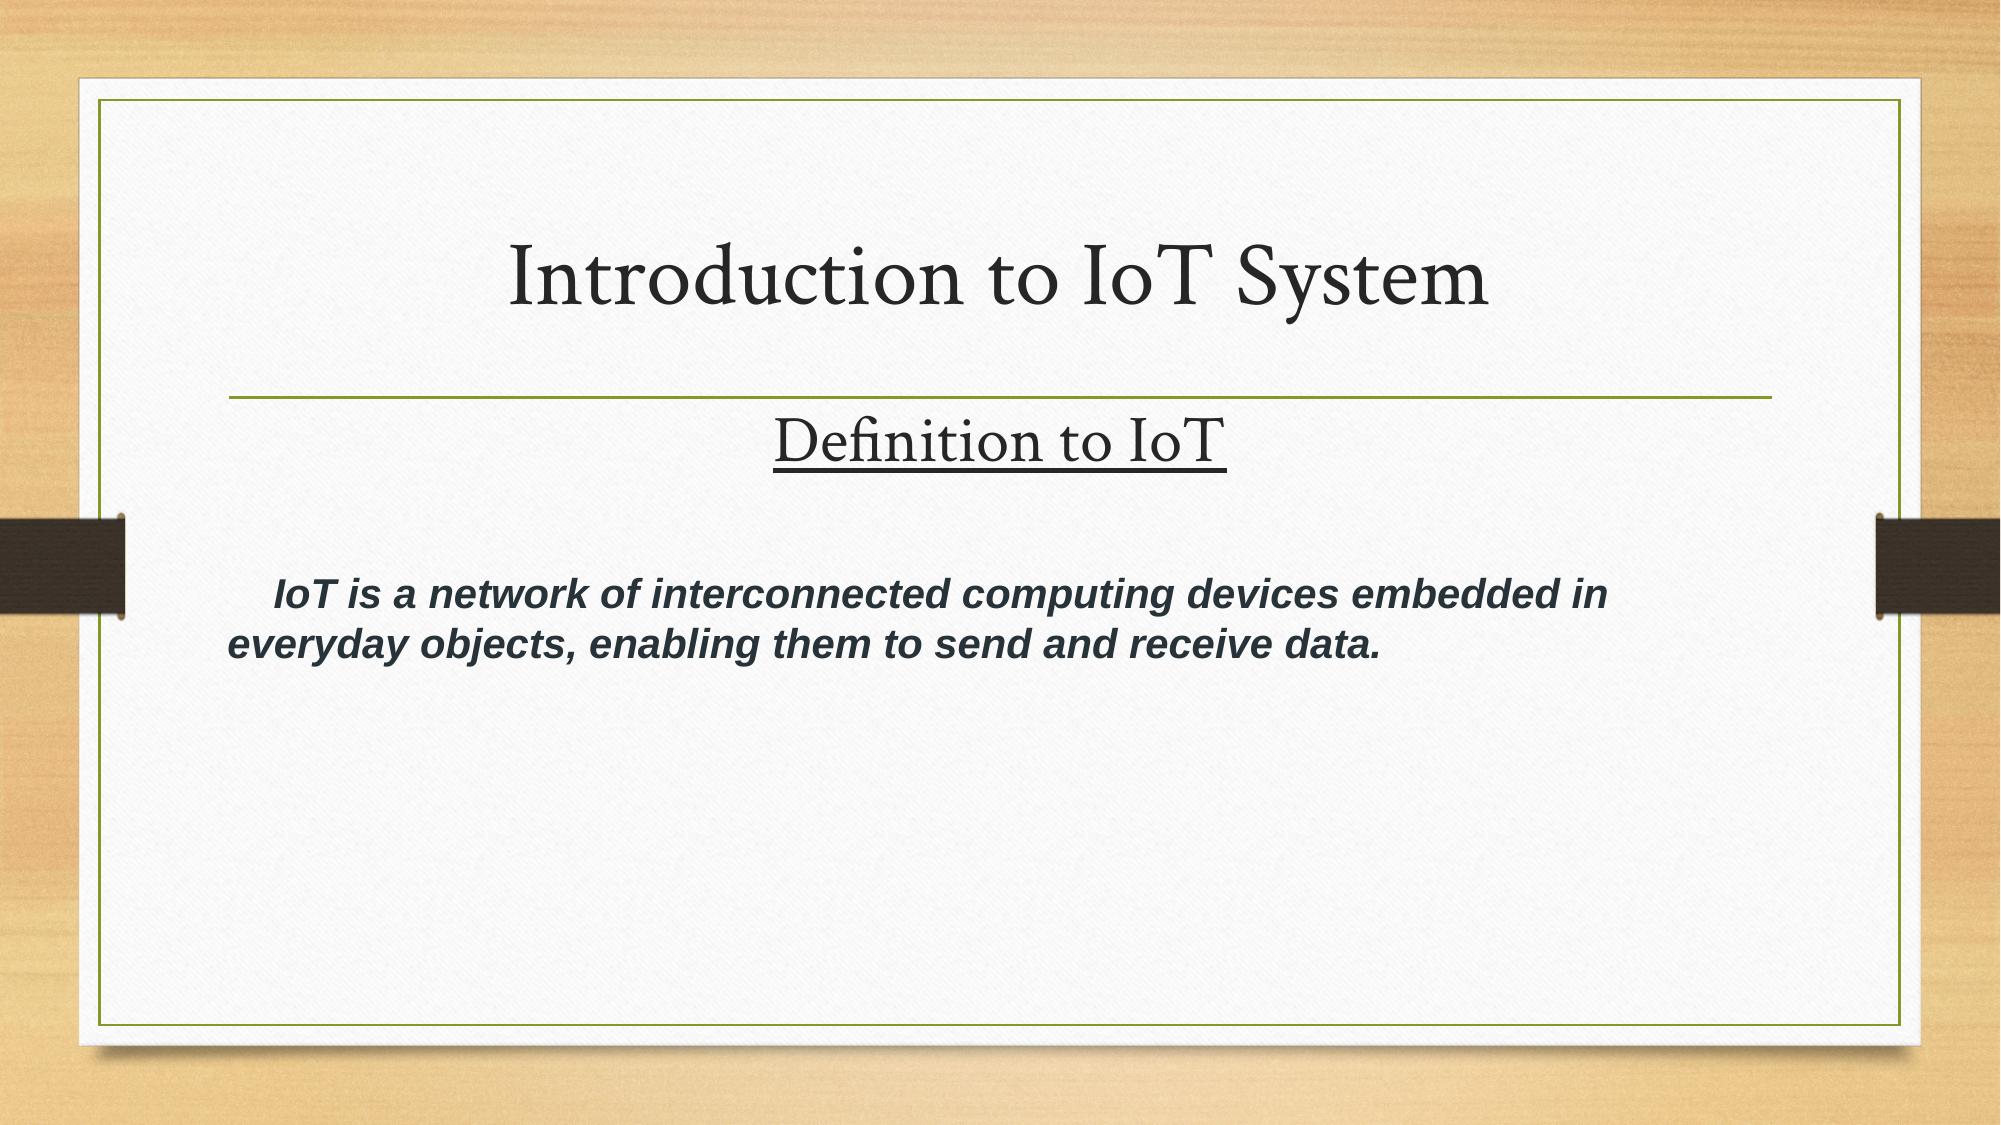

# Introduction to IoT System
Definition to IoT

    IoT is a network of interconnected computing devices embedded in everyday objects, enabling them to send and receive data.